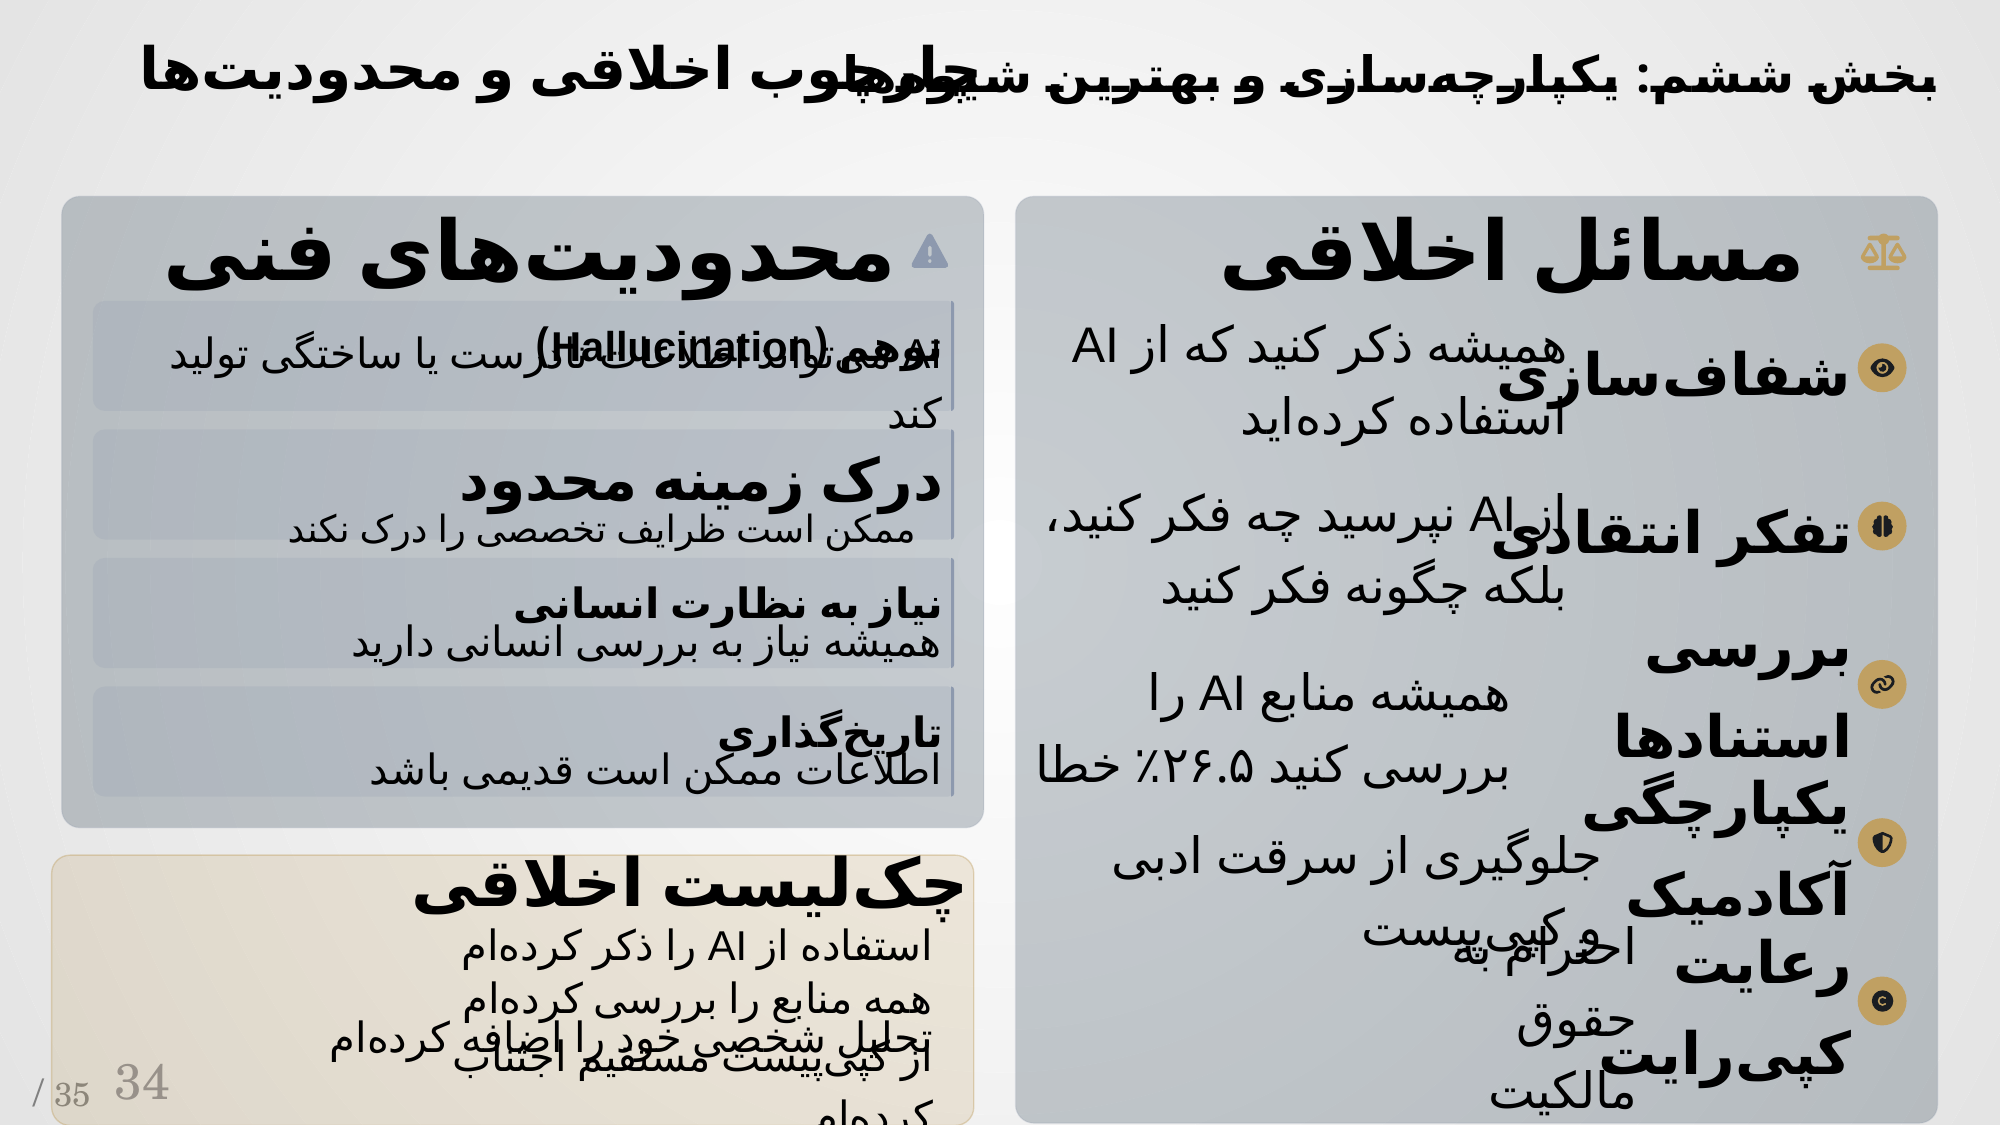

چارچوب اخلاقی و محدودیت‌ها
بخش ششم: یکپارچه‌سازی و بهترین شیوه‌ها

محدودیت‌های فنی
مسائل اخلاقی

توهم (Hallucination)
شفاف‌سازی

همیشه ذکر کنید که از AI استفاده کرده‌اید

AI می‌تواند اطلاعات نادرست یا ساختگی تولید کند

درک زمینه محدود
تفکر انتقادی

ممکن است ظرایف تخصصی را درک نکند
از AI نپرسید چه فکر کنید، بلکه چگونه فکر کنید

نیاز به نظارت انسانی
همیشه نیاز به بررسی انسانی دارید
بررسی استنادها

همیشه منابع AI را بررسی کنید ۲۶.۵٪ خطا

تاریخ‌گذاری
اطلاعات ممکن است قدیمی باشد

یکپارچگی آکادمیک

چک‌لیست اخلاقی
جلوگیری از سرقت ادبی و کپی‌پیست

استفاده از AI را ذکر کرده‌ام
همه منابع را بررسی کرده‌ام

رعایت کپی‌رایت

تحلیل شخصی خود را اضافه کرده‌ام
احترام به حقوق مالکیت معنوی
34
از کپی‌پیست مستقیم اجتناب کرده‌ام